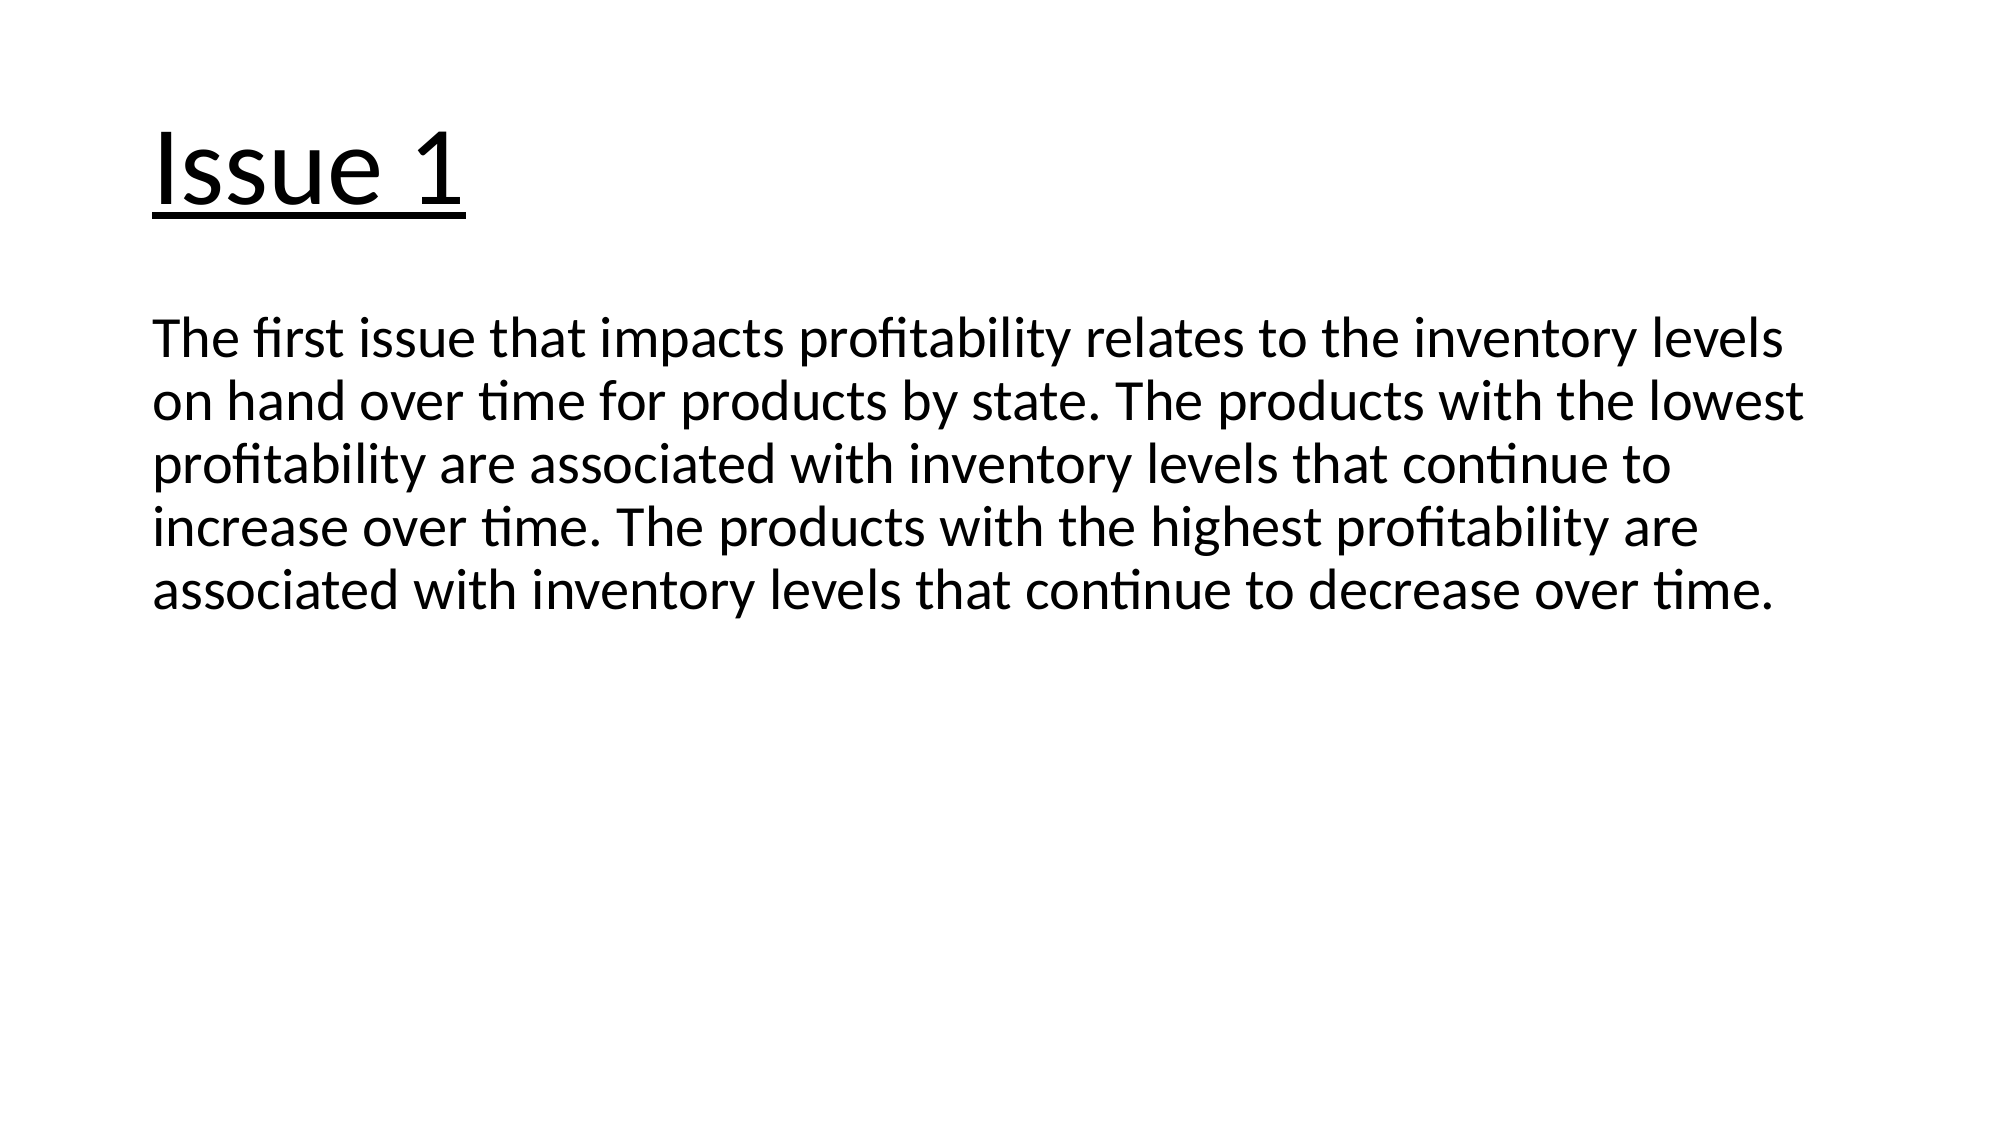

# Issue 1
The first issue that impacts profitability relates to the inventory levels on hand over time for products by state. The products with the lowest profitability are associated with inventory levels that continue to increase over time. The products with the highest profitability are associated with inventory levels that continue to decrease over time.